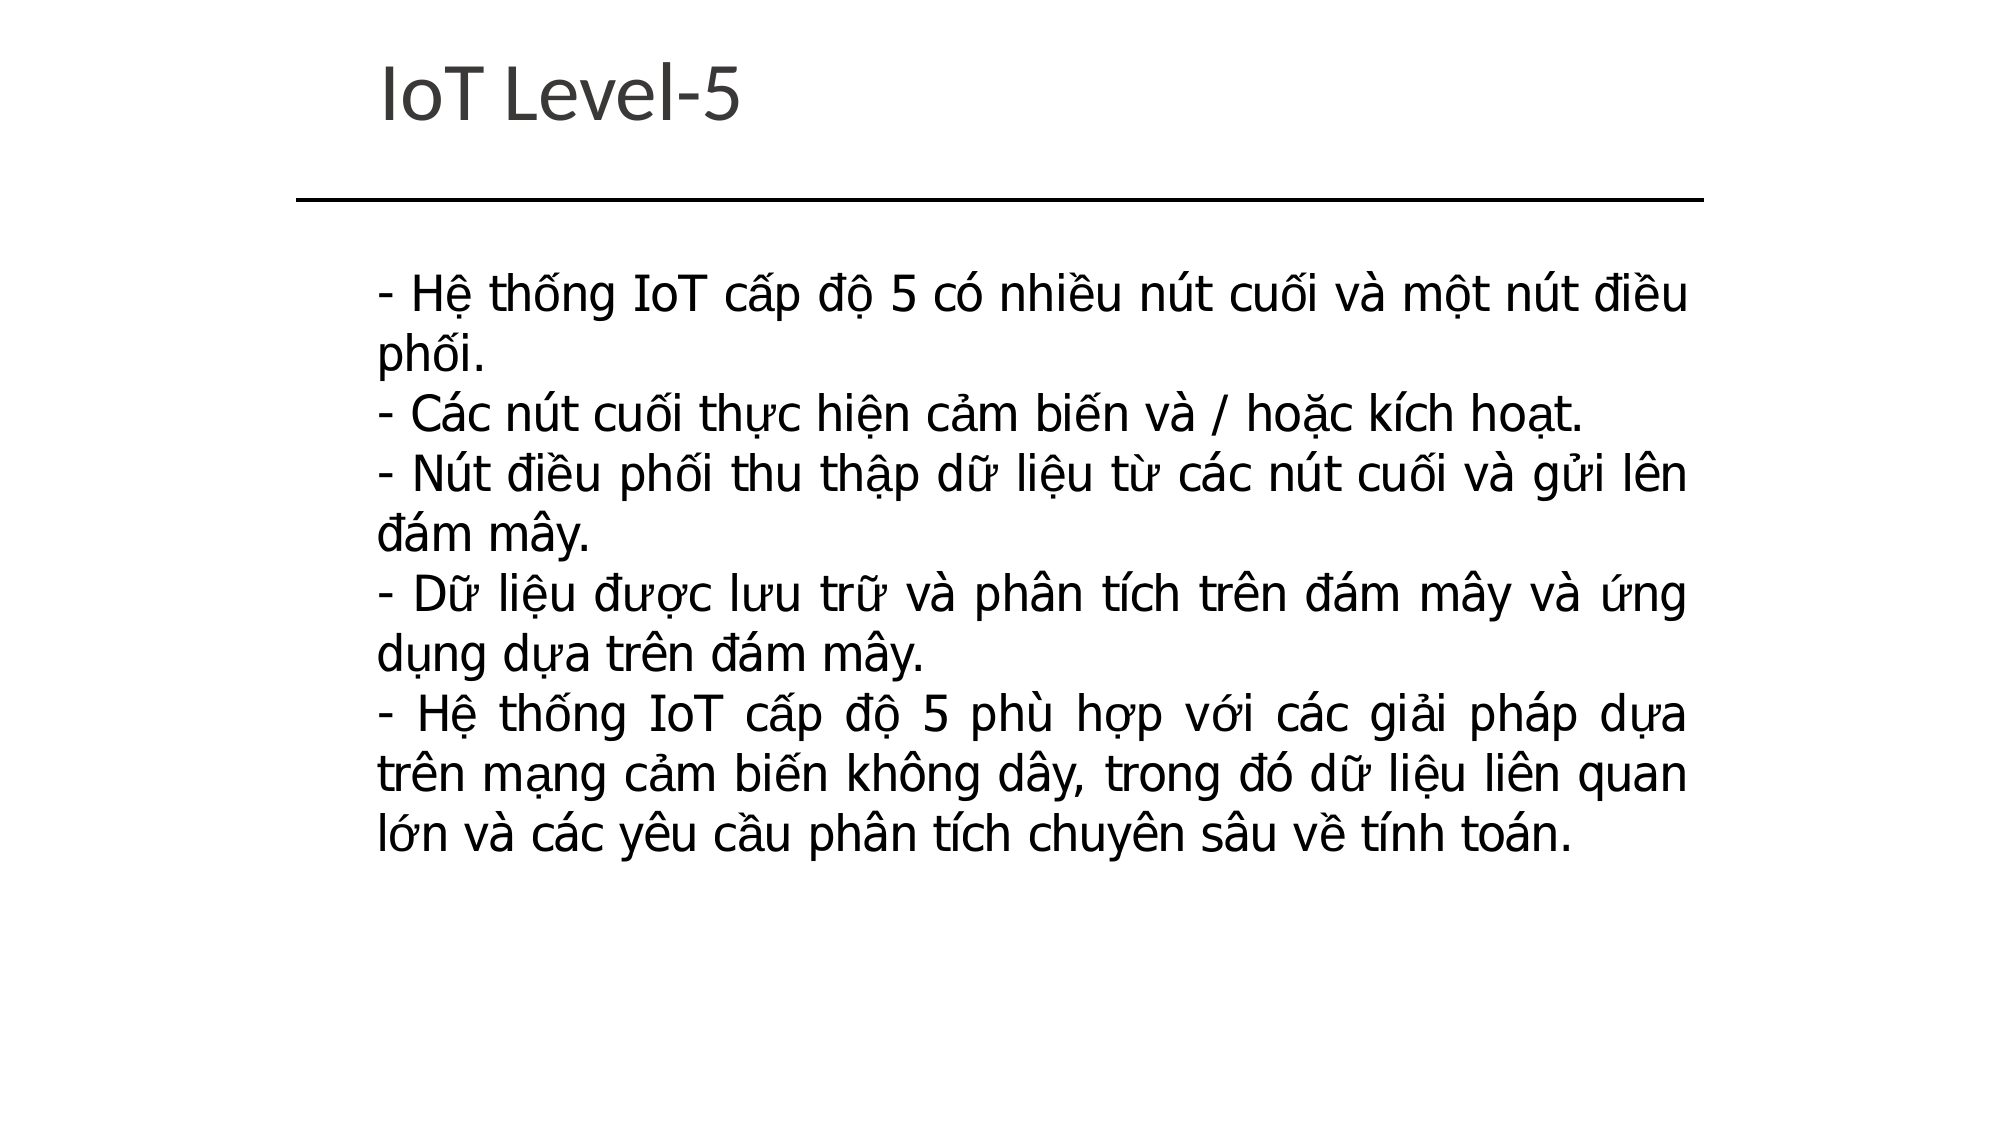

# IoT Level-5
- Hệ thống IoT cấp độ 5 có nhiều nút cuối và một nút điều phối.
- Các nút cuối thực hiện cảm biến và / hoặc kích hoạt.
- Nút điều phối thu thập dữ liệu từ các nút cuối và gửi lên đám mây.
- Dữ liệu được lưu trữ và phân tích trên đám mây và ứng dụng dựa trên đám mây.
- Hệ thống IoT cấp độ 5 phù hợp với các giải pháp dựa trên mạng cảm biến không dây, trong đó dữ liệu liên quan lớn và các yêu cầu phân tích chuyên sâu về tính toán.